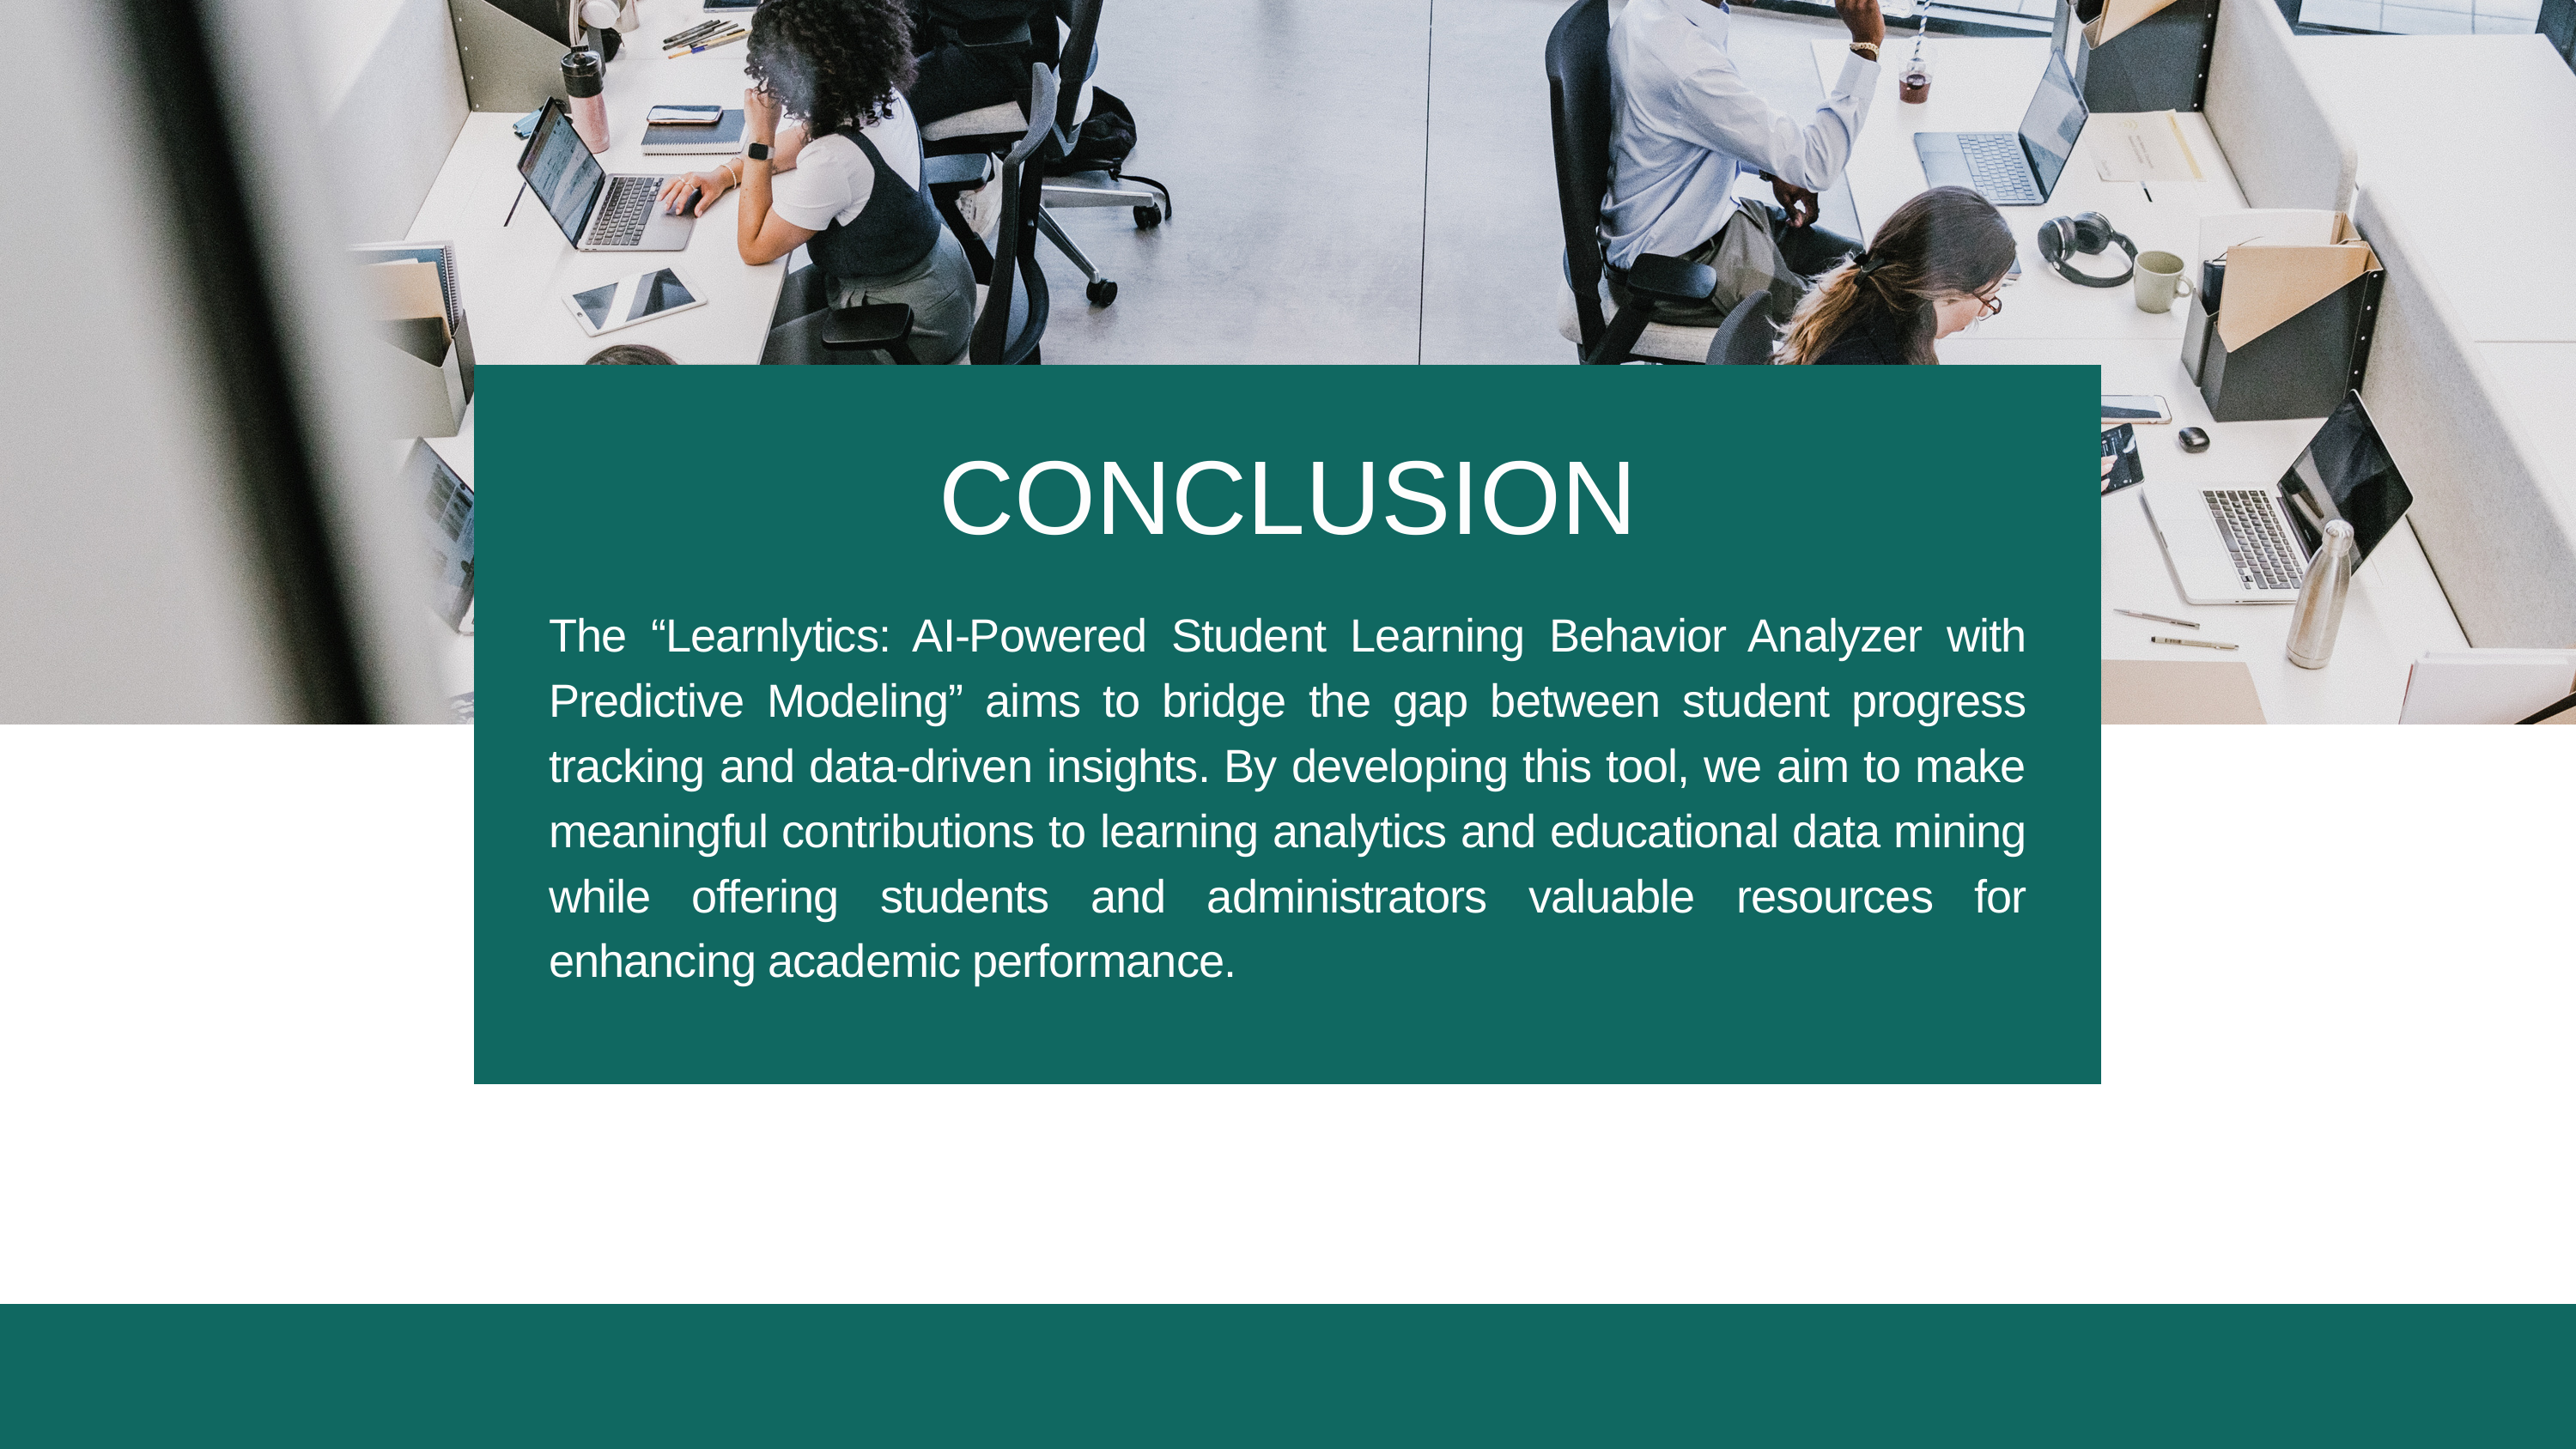

CONCLUSION
The “Learnlytics: AI-Powered Student Learning Behavior Analyzer with Predictive Modeling” aims to bridge the gap between student progress tracking and data-driven insights. By developing this tool, we aim to make meaningful contributions to learning analytics and educational data mining while offering students and administrators valuable resources for enhancing academic performance.